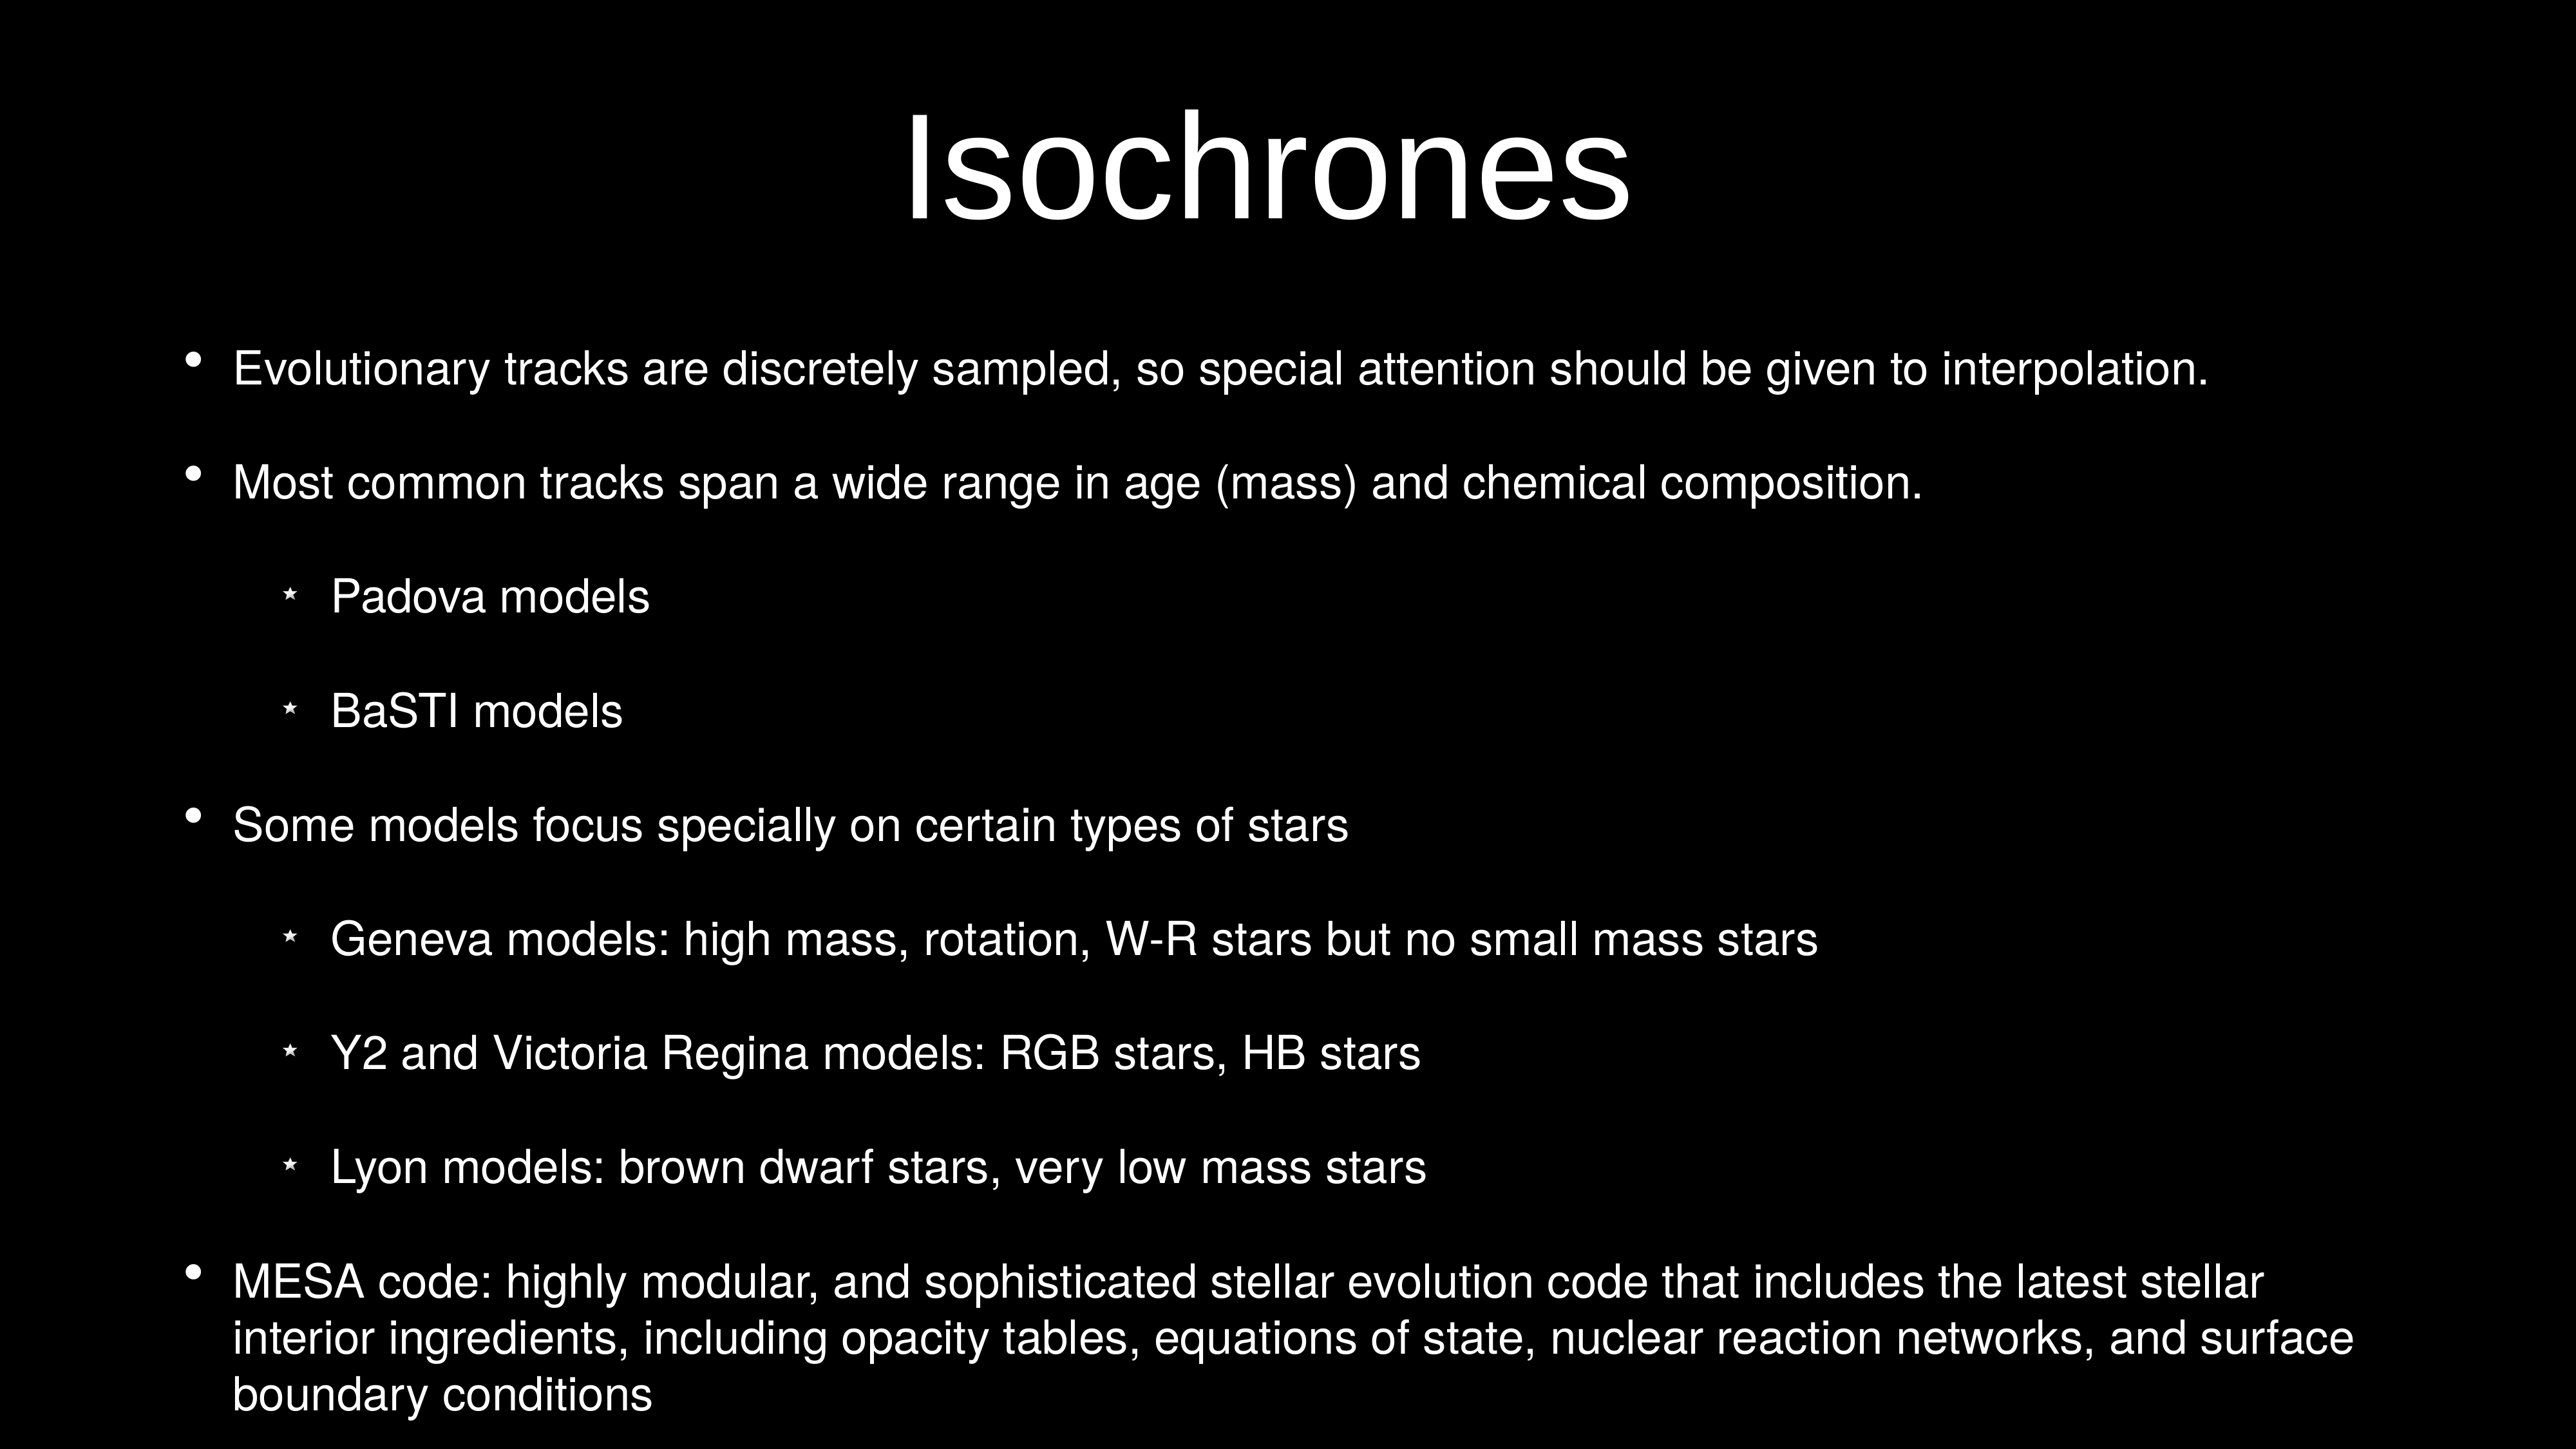

# Isochrones
Evolutionary tracks are discretely sampled, so special attention should be given to interpolation.
Most common tracks span a wide range in age (mass) and chemical composition.
Padova models
BaSTI models
Some models focus specially on certain types of stars
Geneva models: high mass, rotation, W-R stars but no small mass stars
Y2 and Victoria Regina models: RGB stars, HB stars
Lyon models: brown dwarf stars, very low mass stars
MESA code: highly modular, and sophisticated stellar evolution code that includes the latest stellar interior ingredients, including opacity tables, equations of state, nuclear reaction networks, and surface boundary conditions